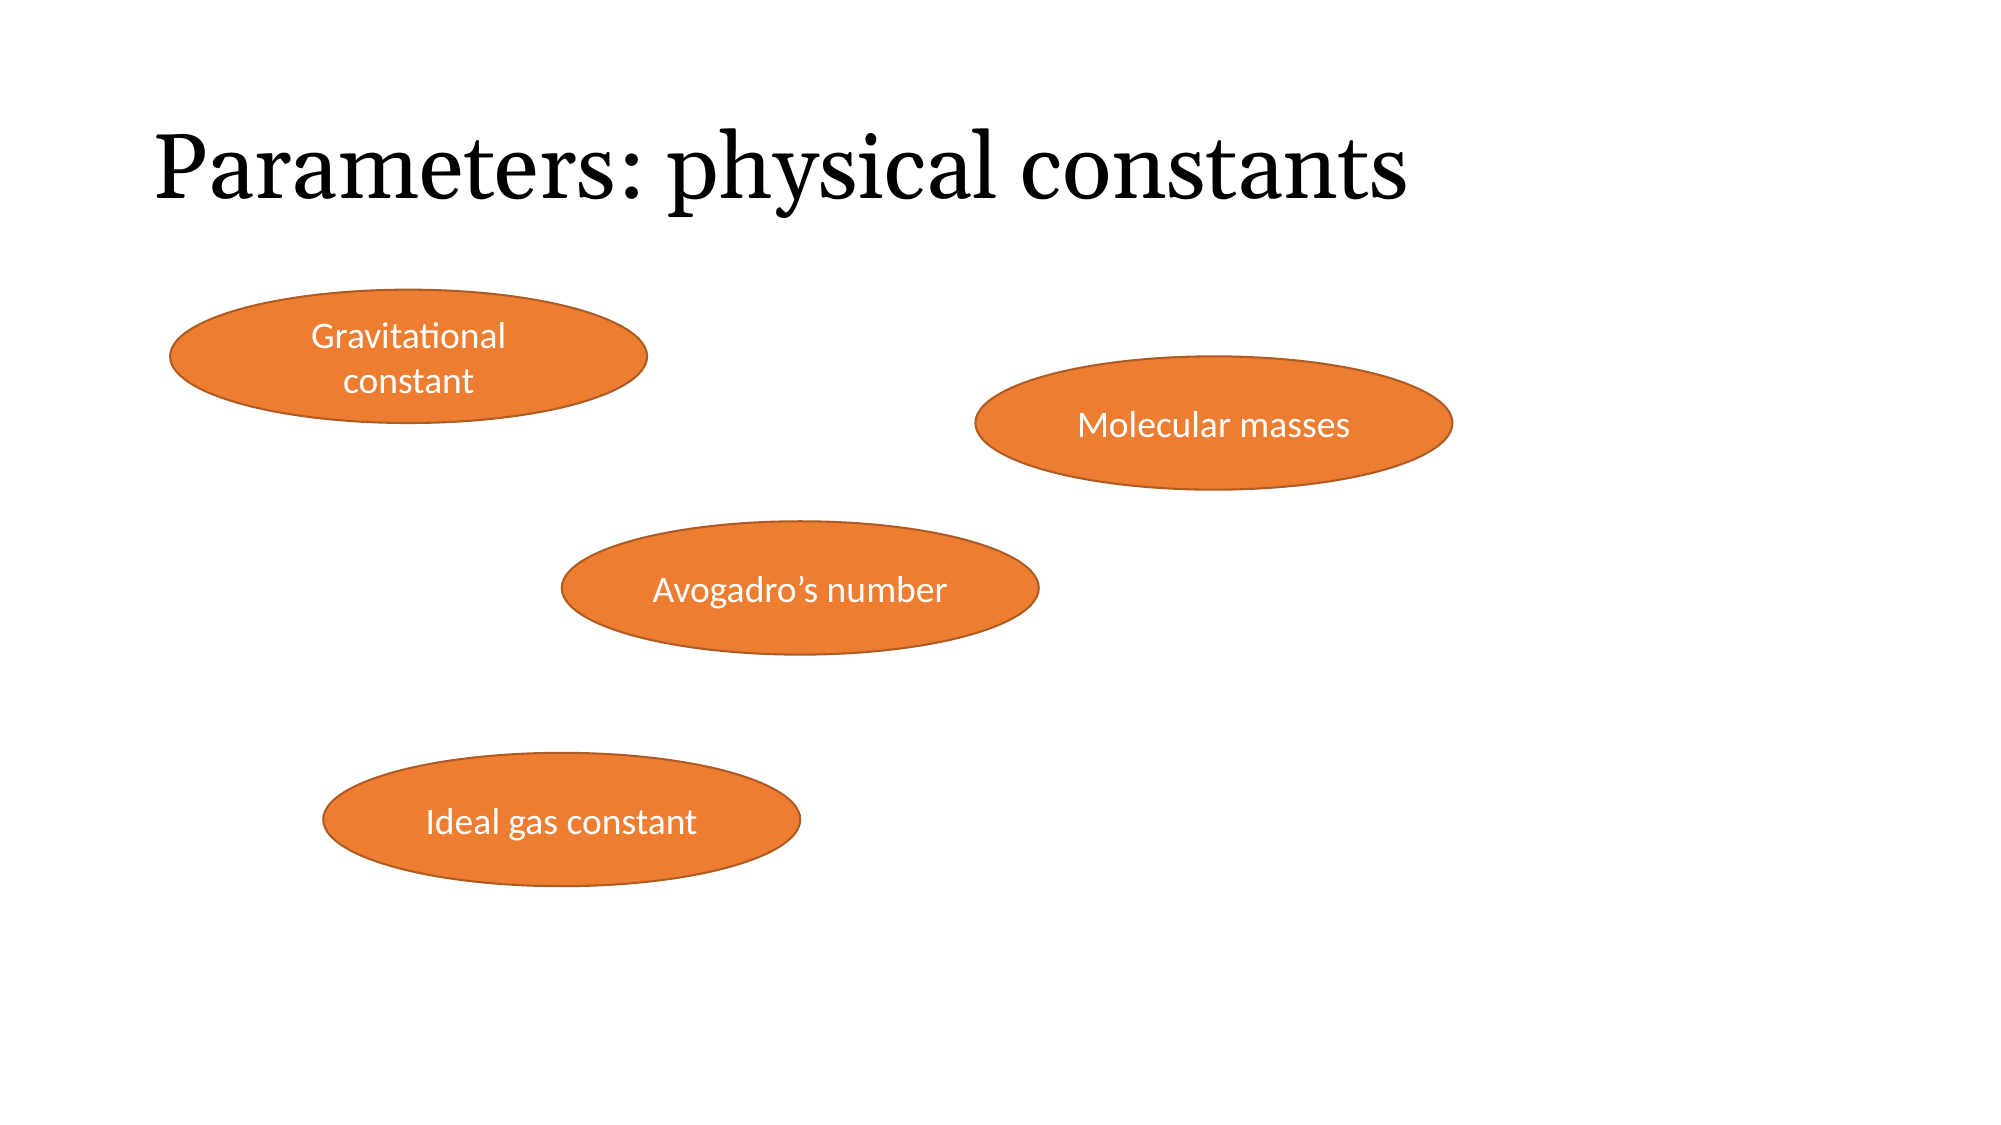

# Parameters: physical constants
Gravitational constant
Molecular masses
Avogadro’s number
Ideal gas constant